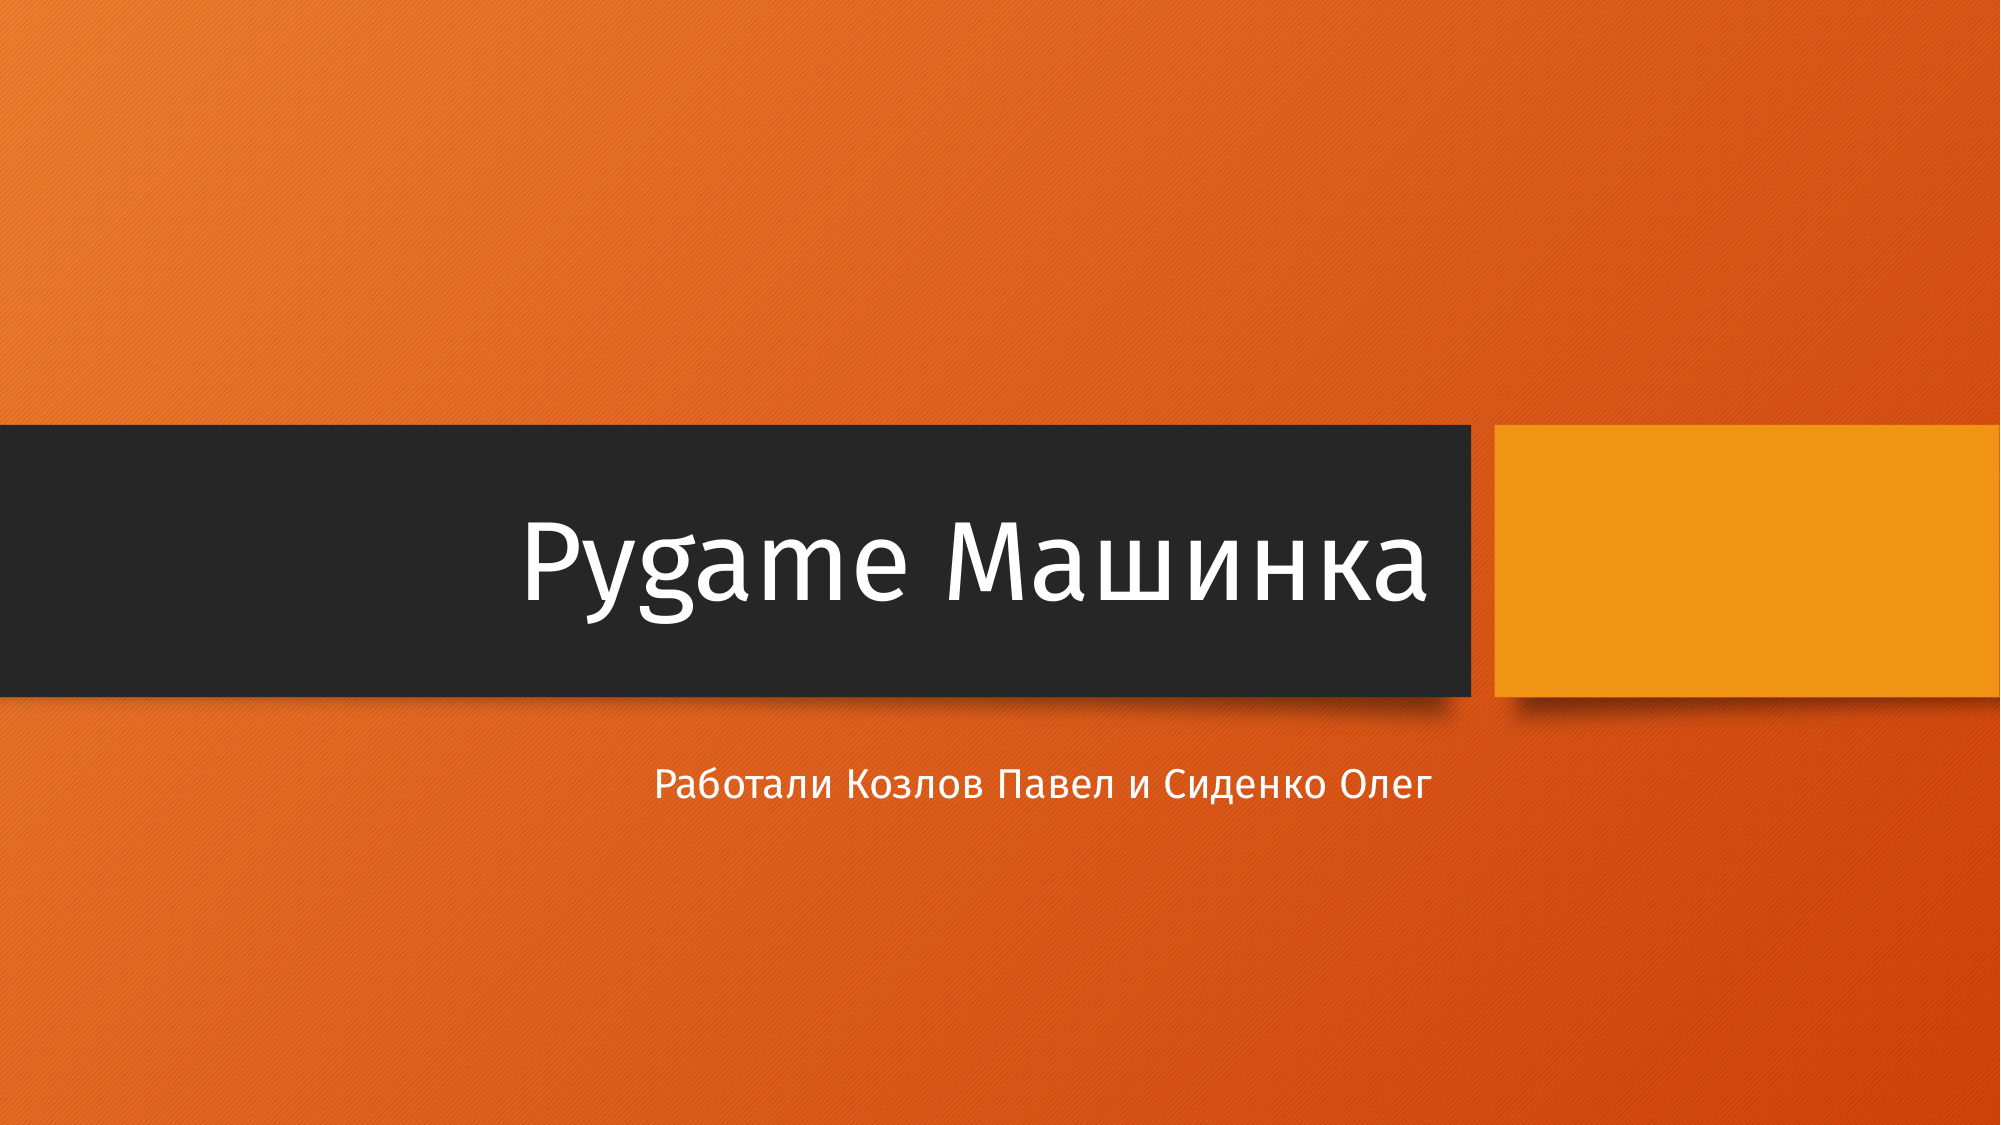

# Pygame Машинка
Работали Козлов Павел и Сиденко Олег